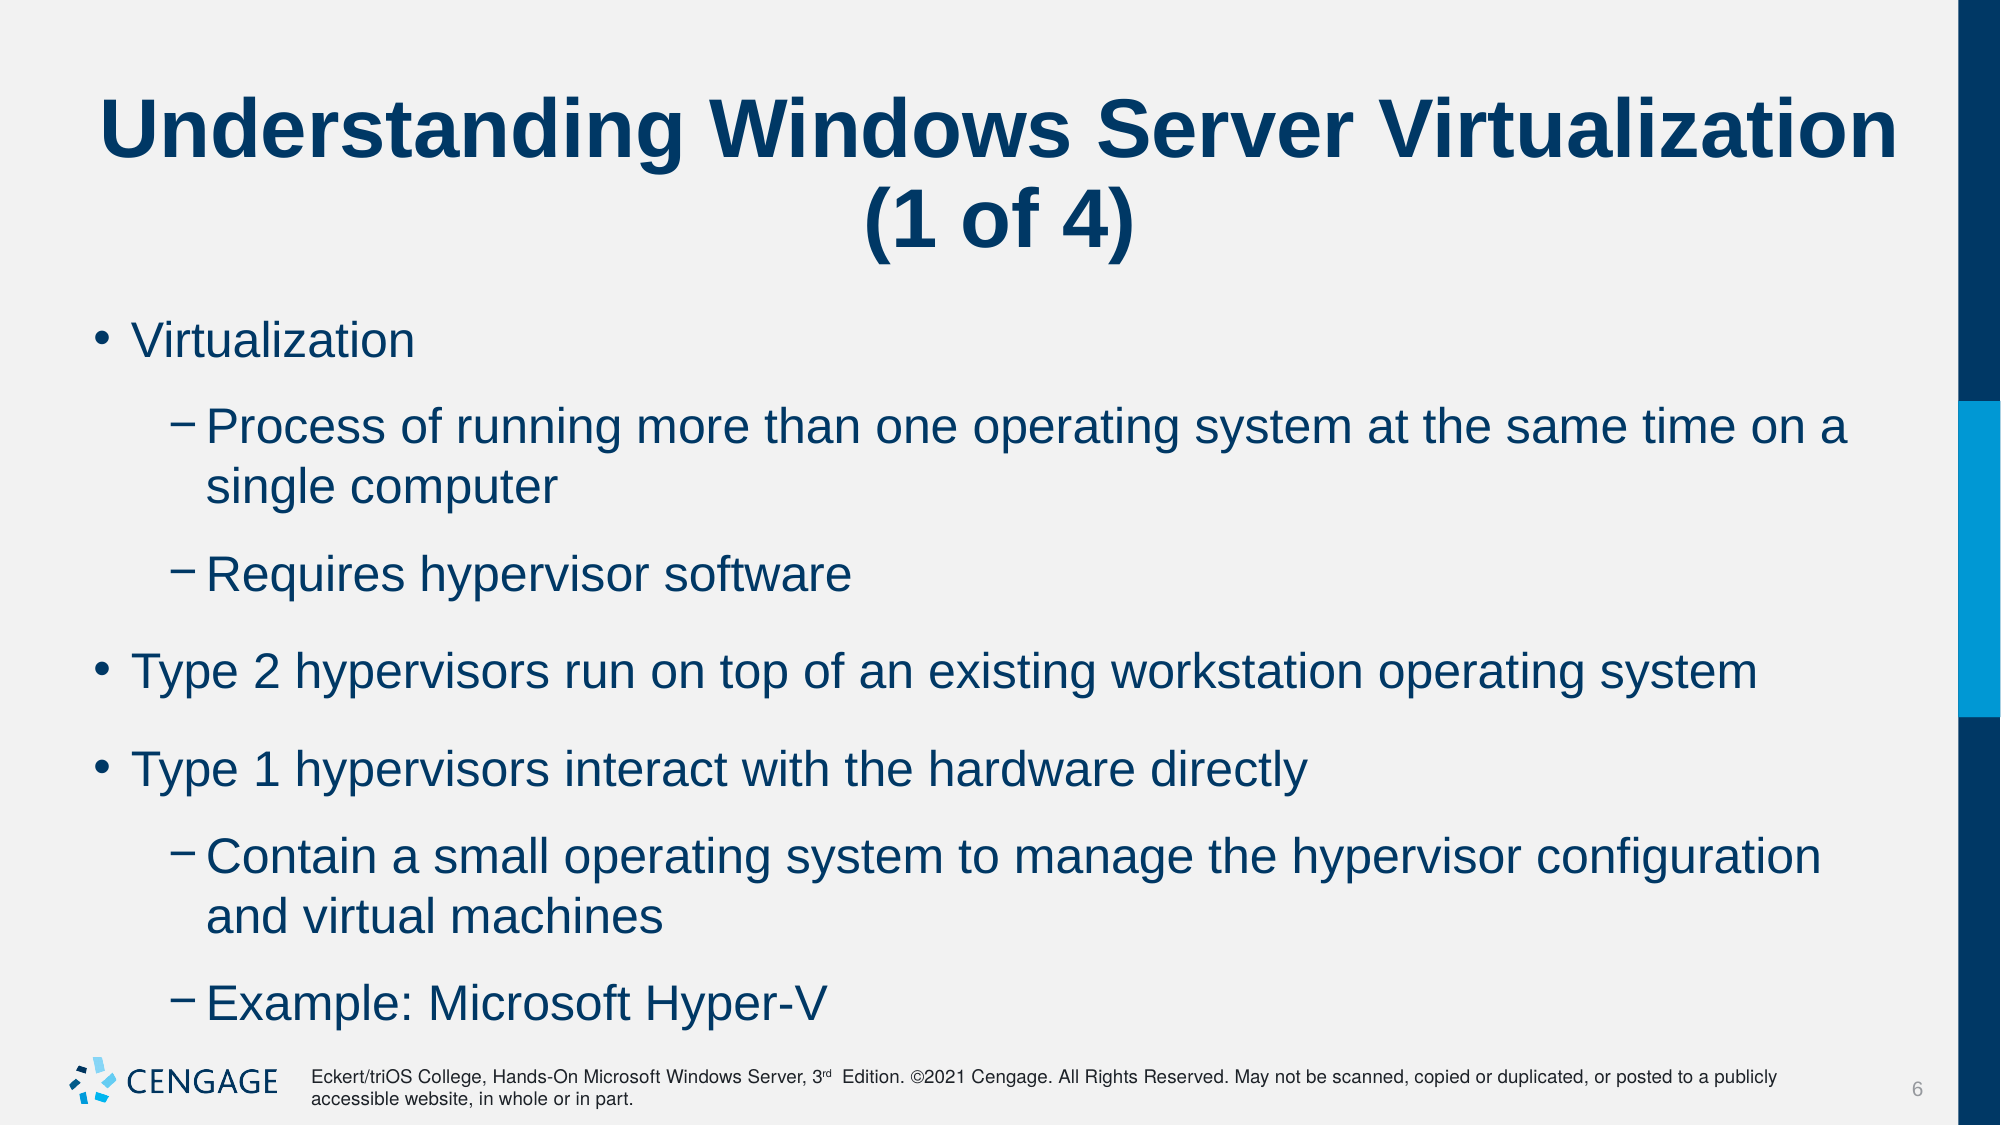

# Understanding Windows Server Virtualization (1 of 4)
Virtualization
Process of running more than one operating system at the same time on a single computer
Requires hypervisor software
Type 2 hypervisors run on top of an existing workstation operating system
Type 1 hypervisors interact with the hardware directly
Contain a small operating system to manage the hypervisor configuration and virtual machines
Example: Microsoft Hyper-V